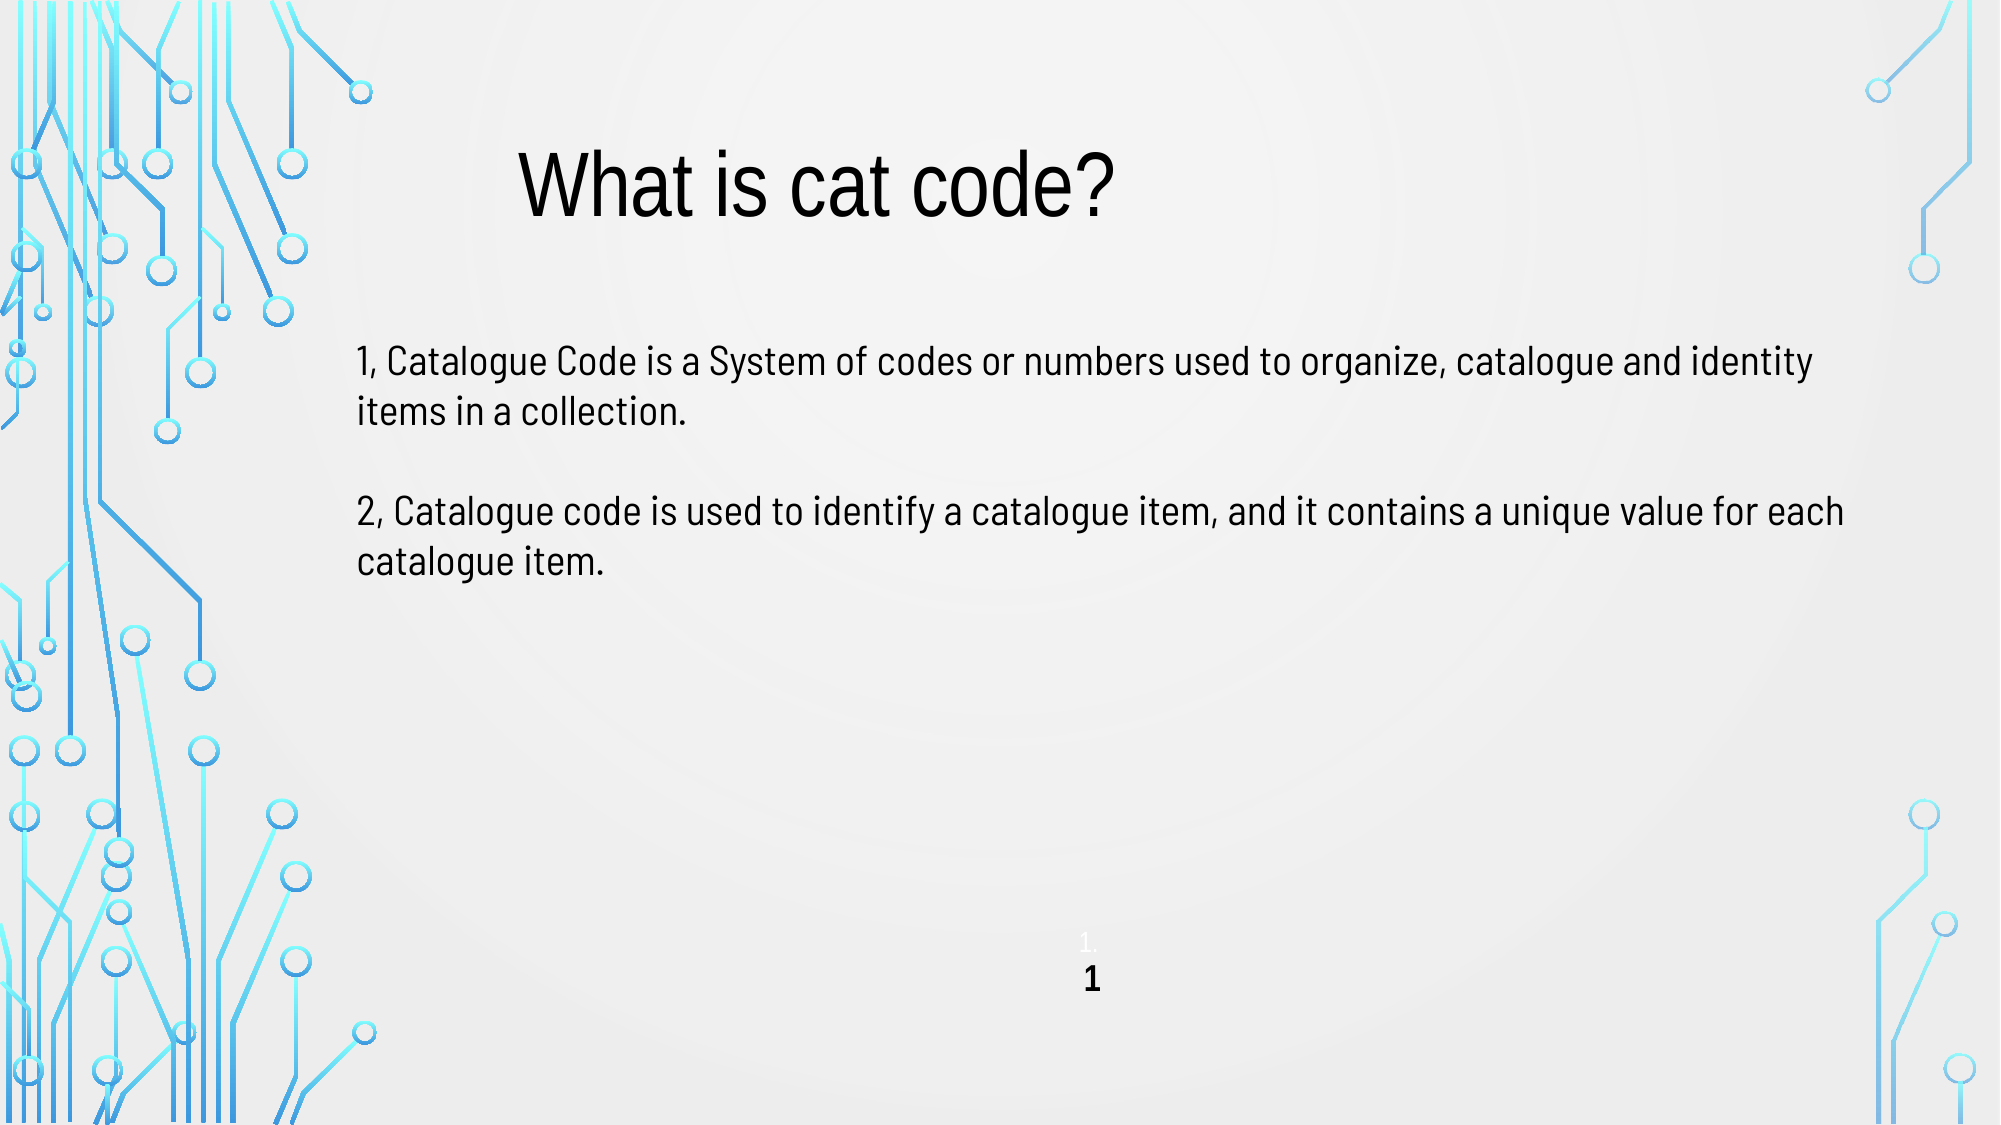

What is cat code?

1, Catalogue Code is a System of codes or numbers used to organize, catalogue and identity items in a collection.

2, Catalogue code is used to identify a catalogue item, and it contains a unique value for each catalogue item.
# 1. 1